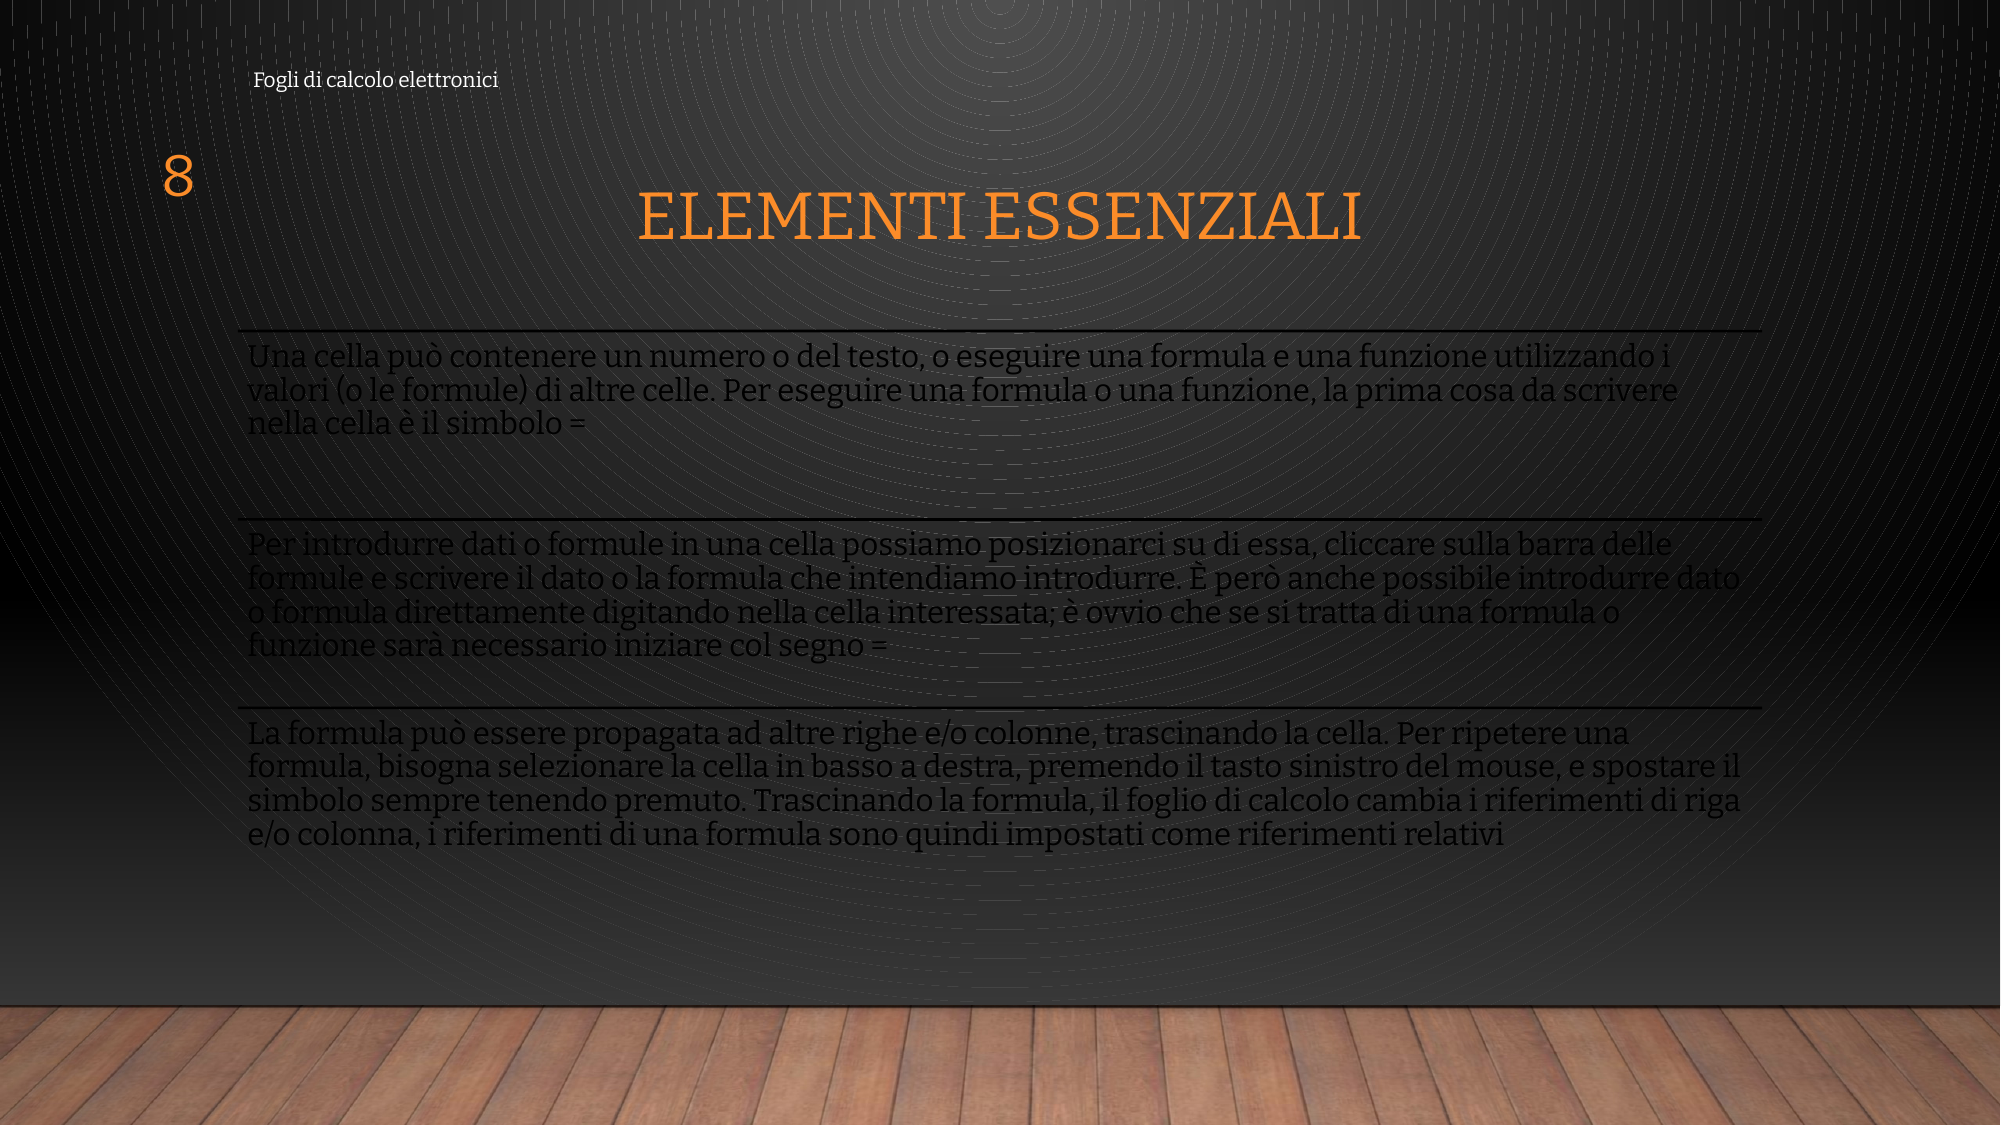

Fogli di calcolo elettronici
8
# Elementi essenziali
Una cella può contenere un numero o del testo, o eseguire una formula e una funzione utilizzando i valori (o le formule) di altre celle. Per eseguire una formula o una funzione, la prima cosa da scrivere nella cella è il simbolo =
Per introdurre dati o formule in una cella possiamo posizionarci su di essa, cliccare sulla barra delle formule e scrivere il dato o la formula che intendiamo introdurre. È però anche possibile introdurre dato o formula direttamente digitando nella cella interessata; è ovvio che se si tratta di una formula o funzione sarà necessario iniziare col segno =
La formula può essere propagata ad altre righe e/o colonne, trascinando la cella. Per ripetere una formula, bisogna selezionare la cella in basso a destra, premendo il tasto sinistro del mouse, e spostare il simbolo sempre tenendo premuto. Trascinando la formula, il foglio di calcolo cambia i riferimenti di riga e/o colonna, i riferimenti di una formula sono quindi impostati come riferimenti relativi